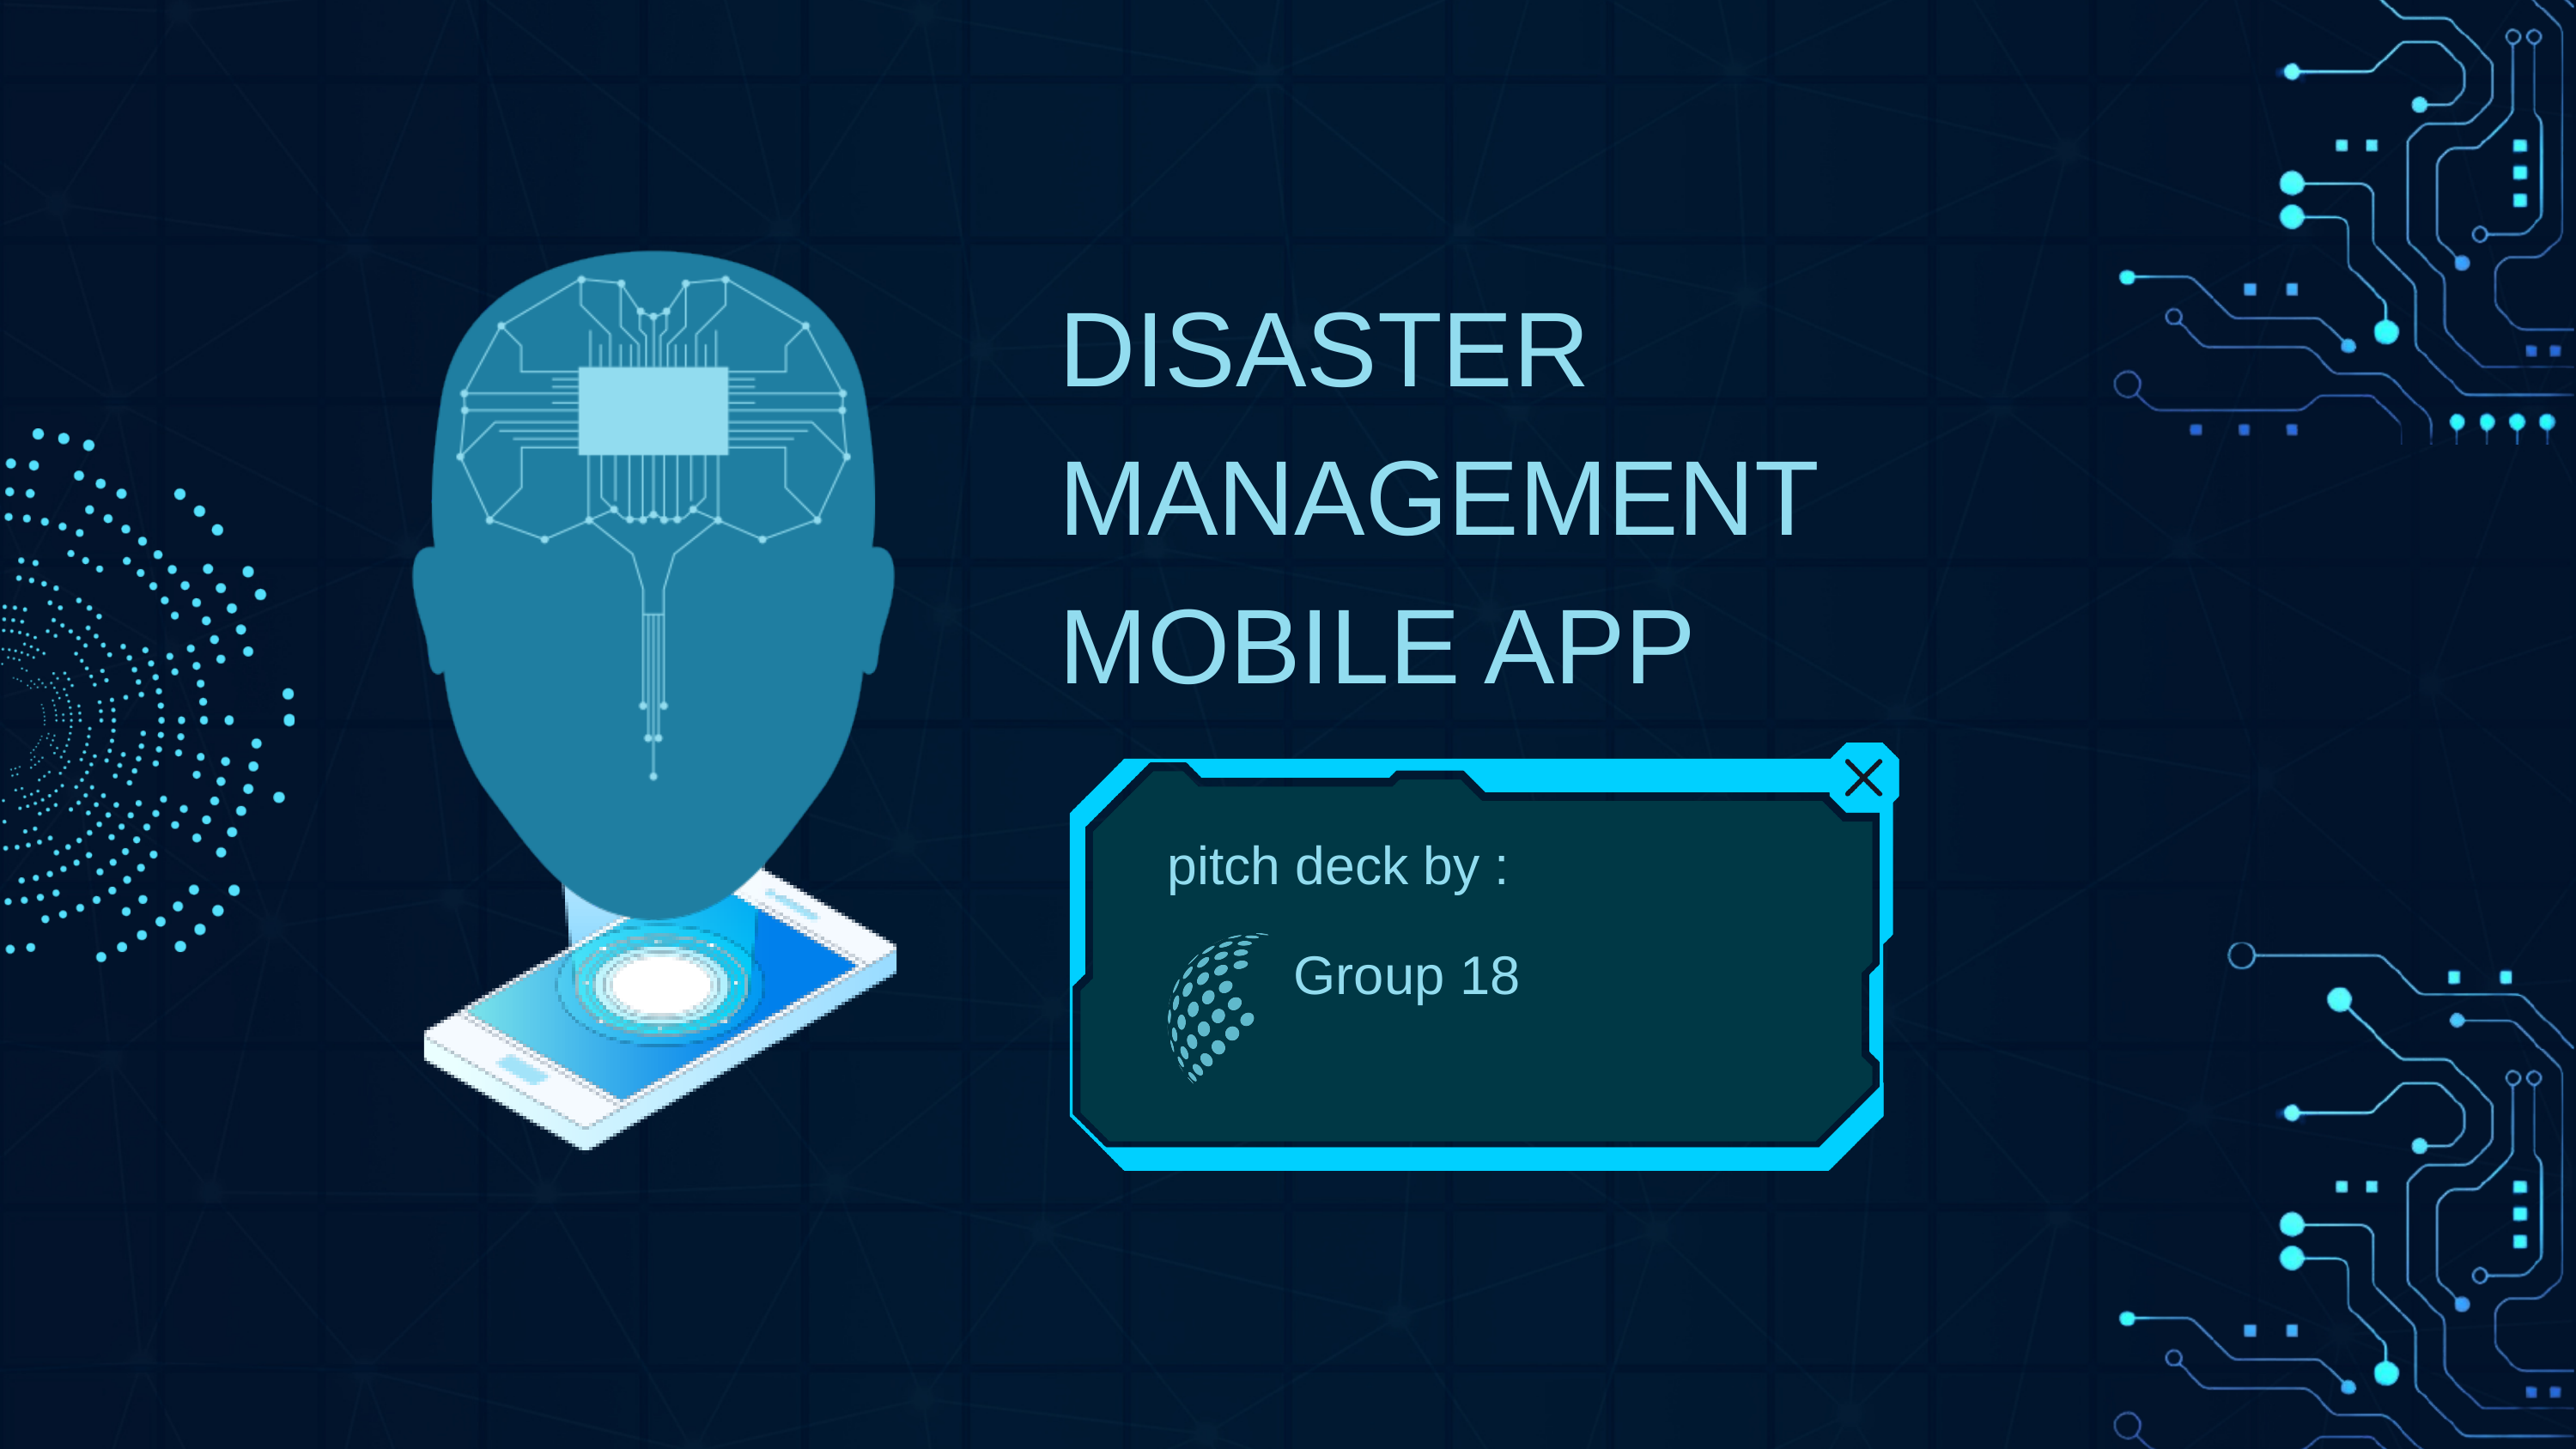

DISASTER MANAGEMENT MOBILE APP

pitch deck by :
Group 18